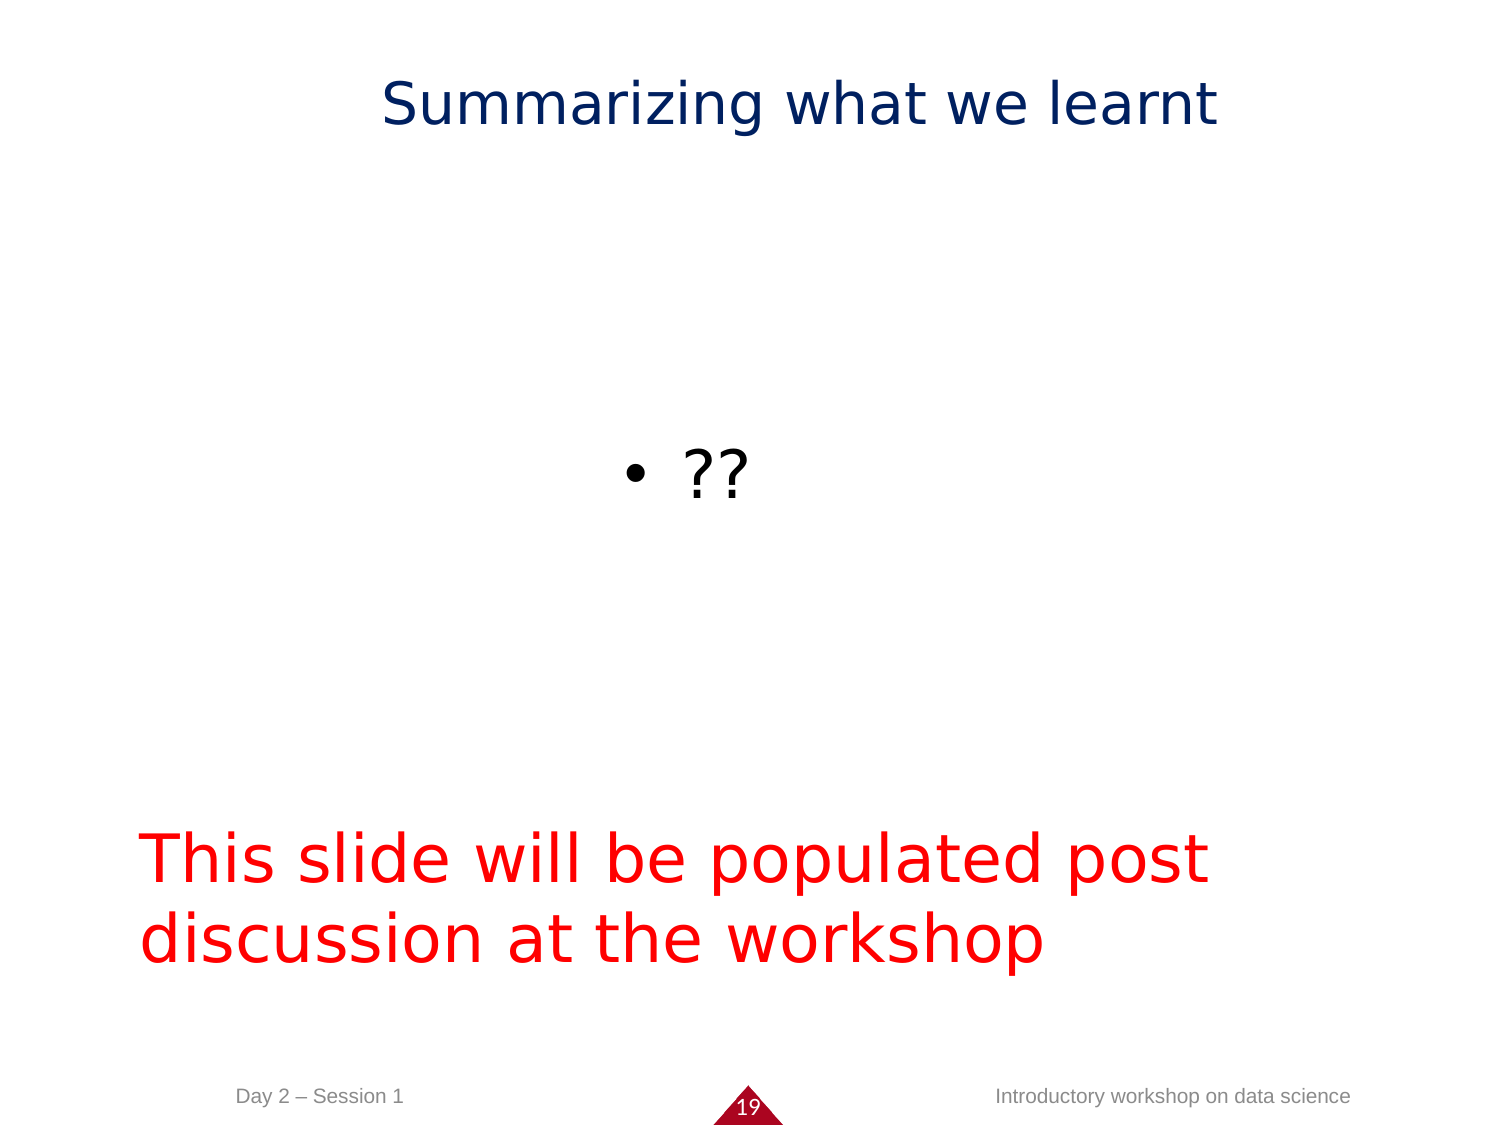

Summarizing what we learnt
??

This slide will be populated post discussion at the workshop
19